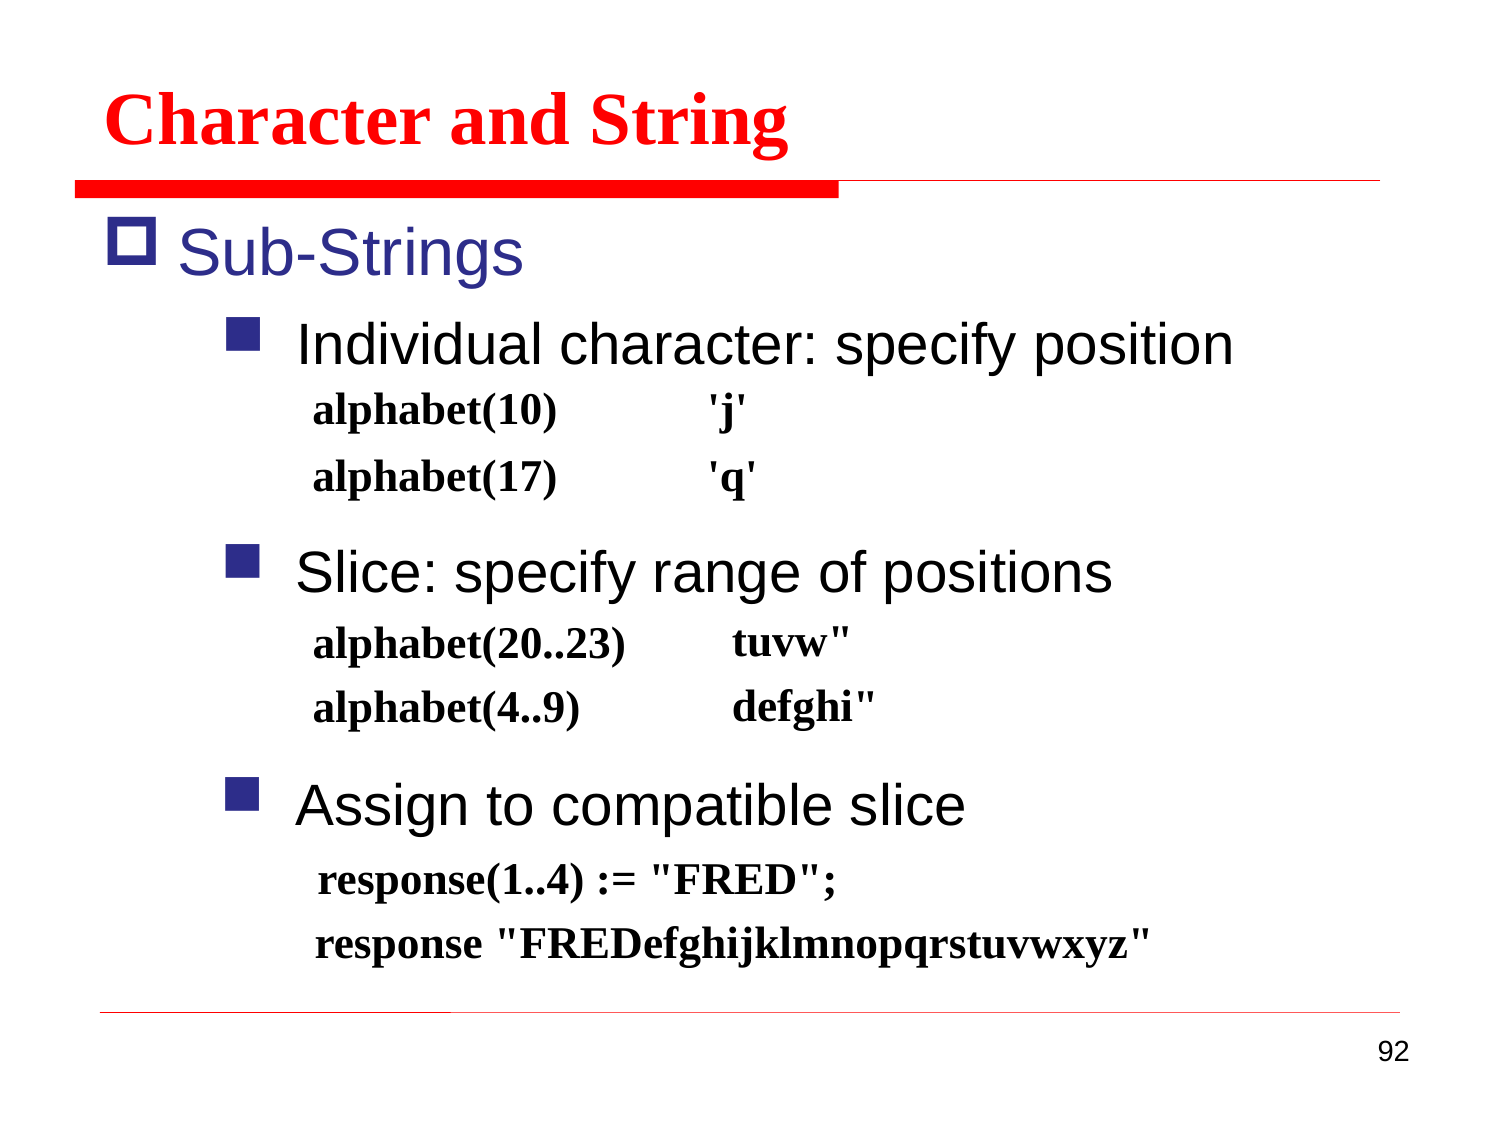

Character and String
Sub-Strings
Individual character: specify position
alphabet(10)

alphabet(17)
'j'

'q'
Slice: specify range of positions
tuvw"

defghi"
alphabet(20..23)

alphabet(4..9)
Assign to compatible slice
response(1..4) := "FRED";
response "FREDefghijklmnopqrstuvwxyz"
92